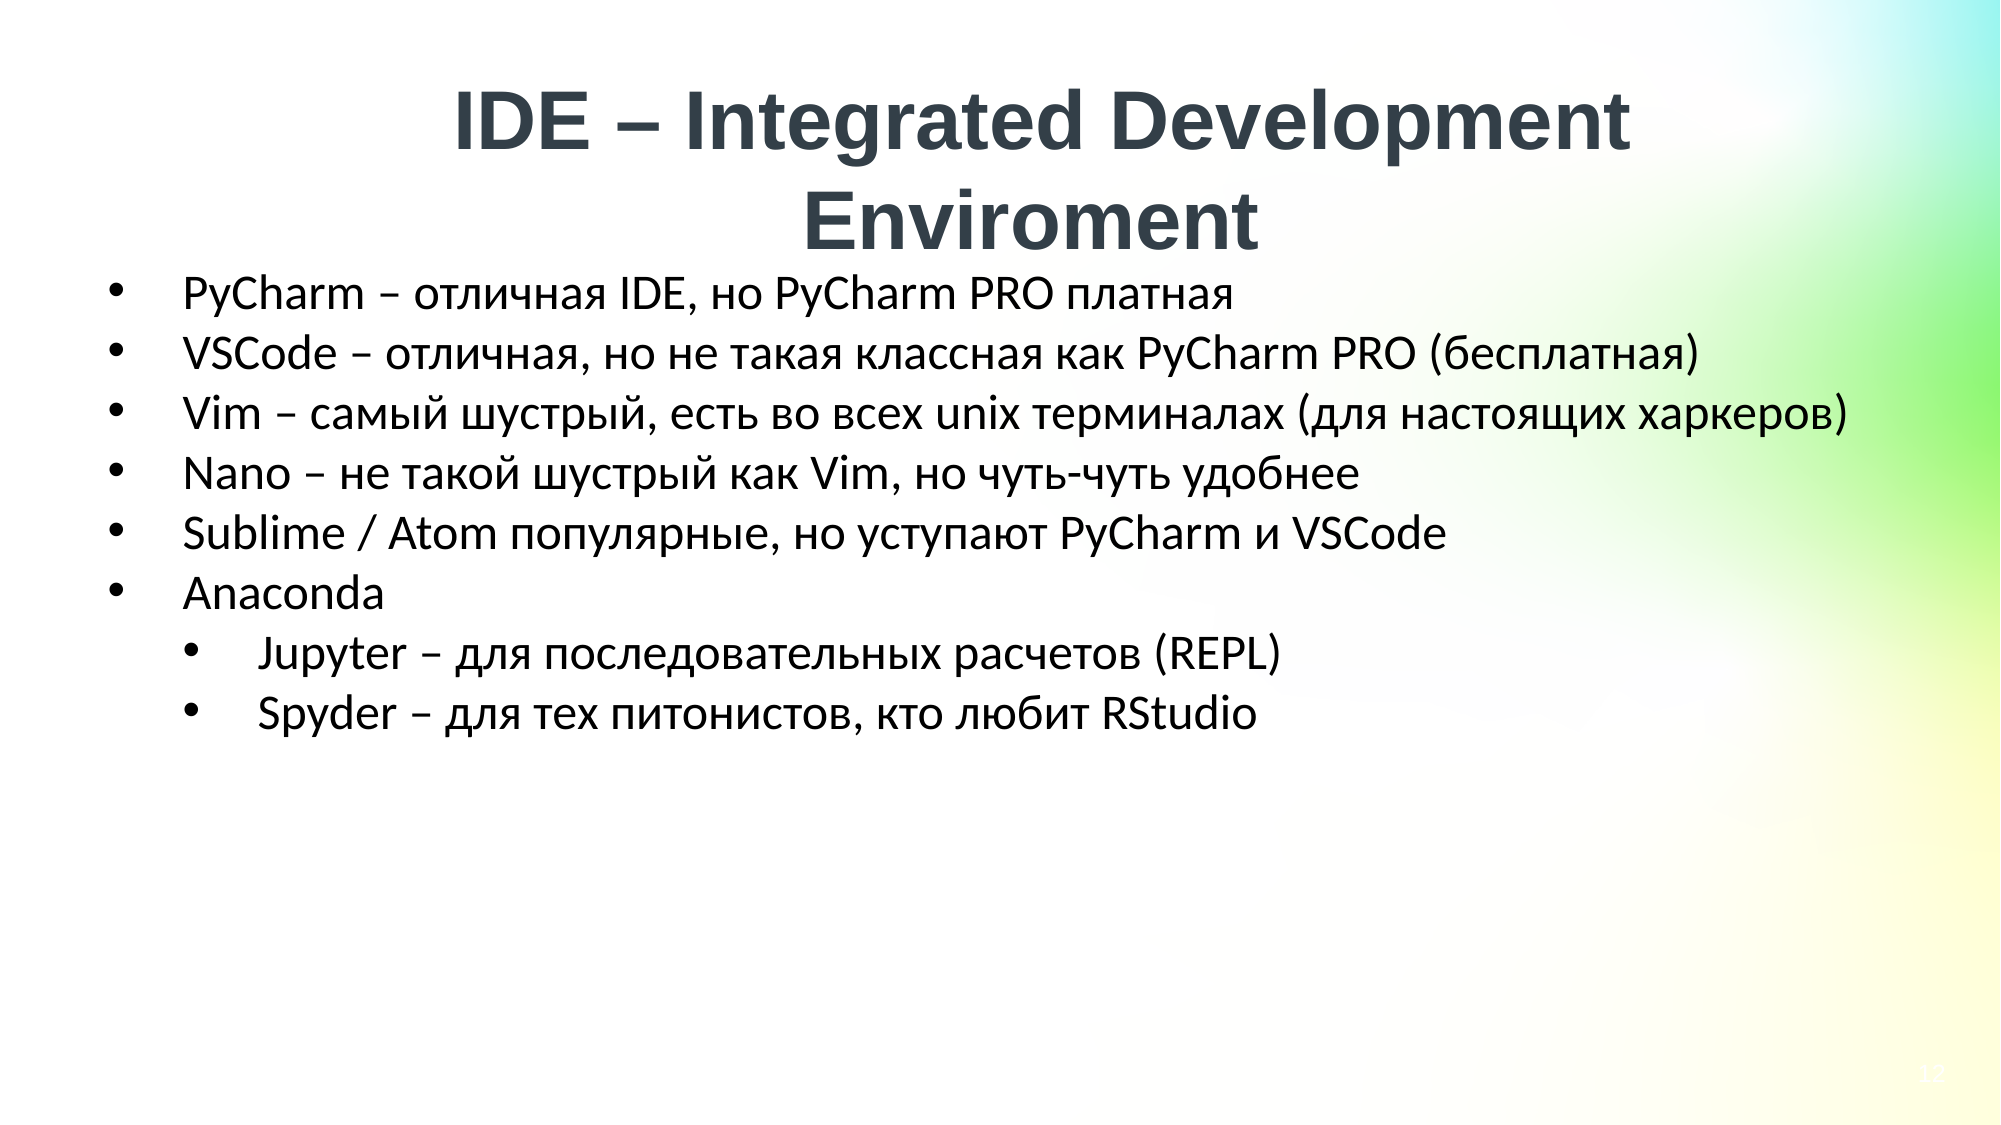

IDE – Integrated Development Enviroment
PyCharm – отличная IDE, но PyCharm PRO платная
VSCode – отличная, но не такая классная как PyCharm PRO (бесплатная)
Vim – самый шустрый, есть во всех unix терминалах (для настоящих харкеров)
Nano – не такой шустрый как Vim, но чуть-чуть удобнее
Sublime / Atom популярные, но уступают PyCharm и VSCоde
Anaconda
Jupyter – для последовательных расчетов (REPL)
Spyder – для тех питонистов, кто любит RStudio